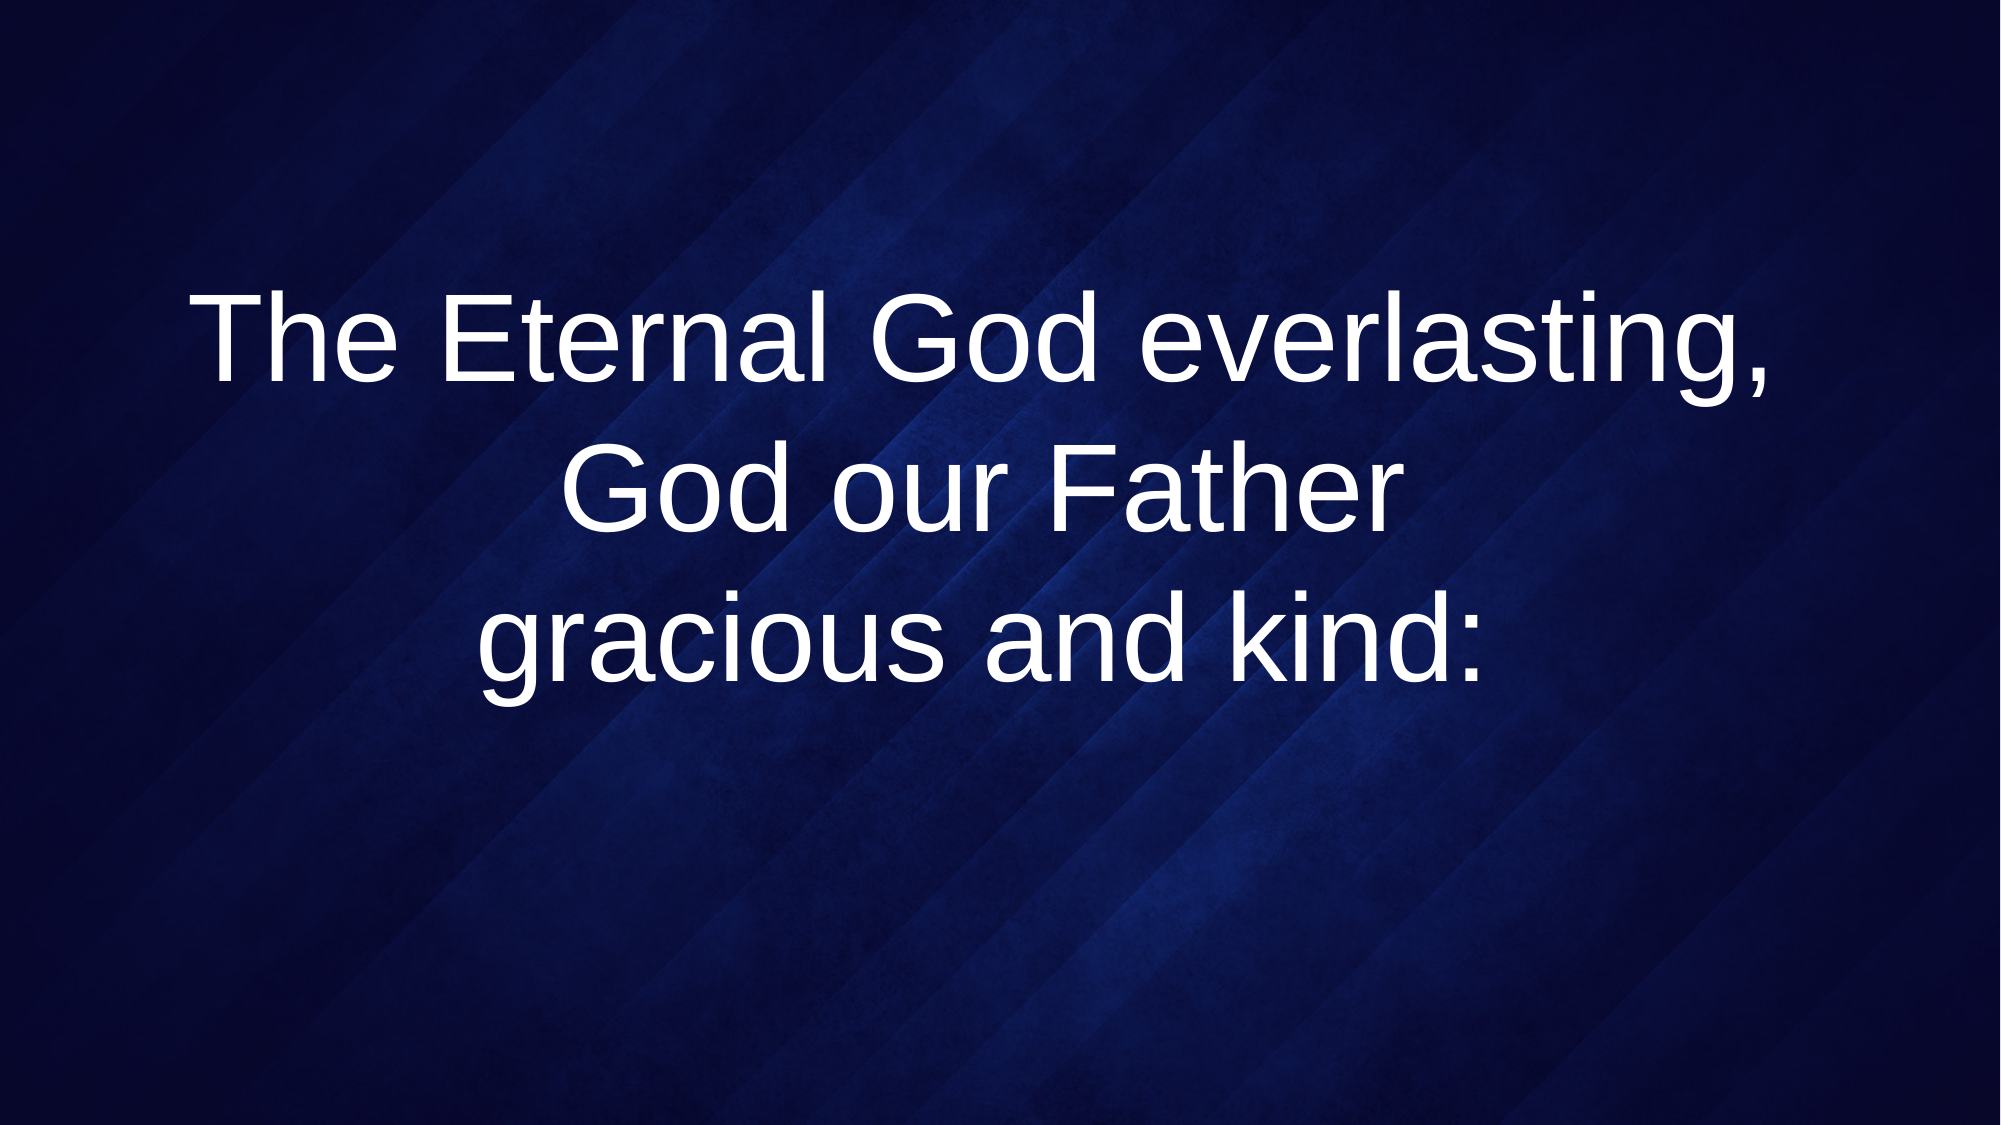

# The Eternal God everlasting, God our Father gracious and kind: